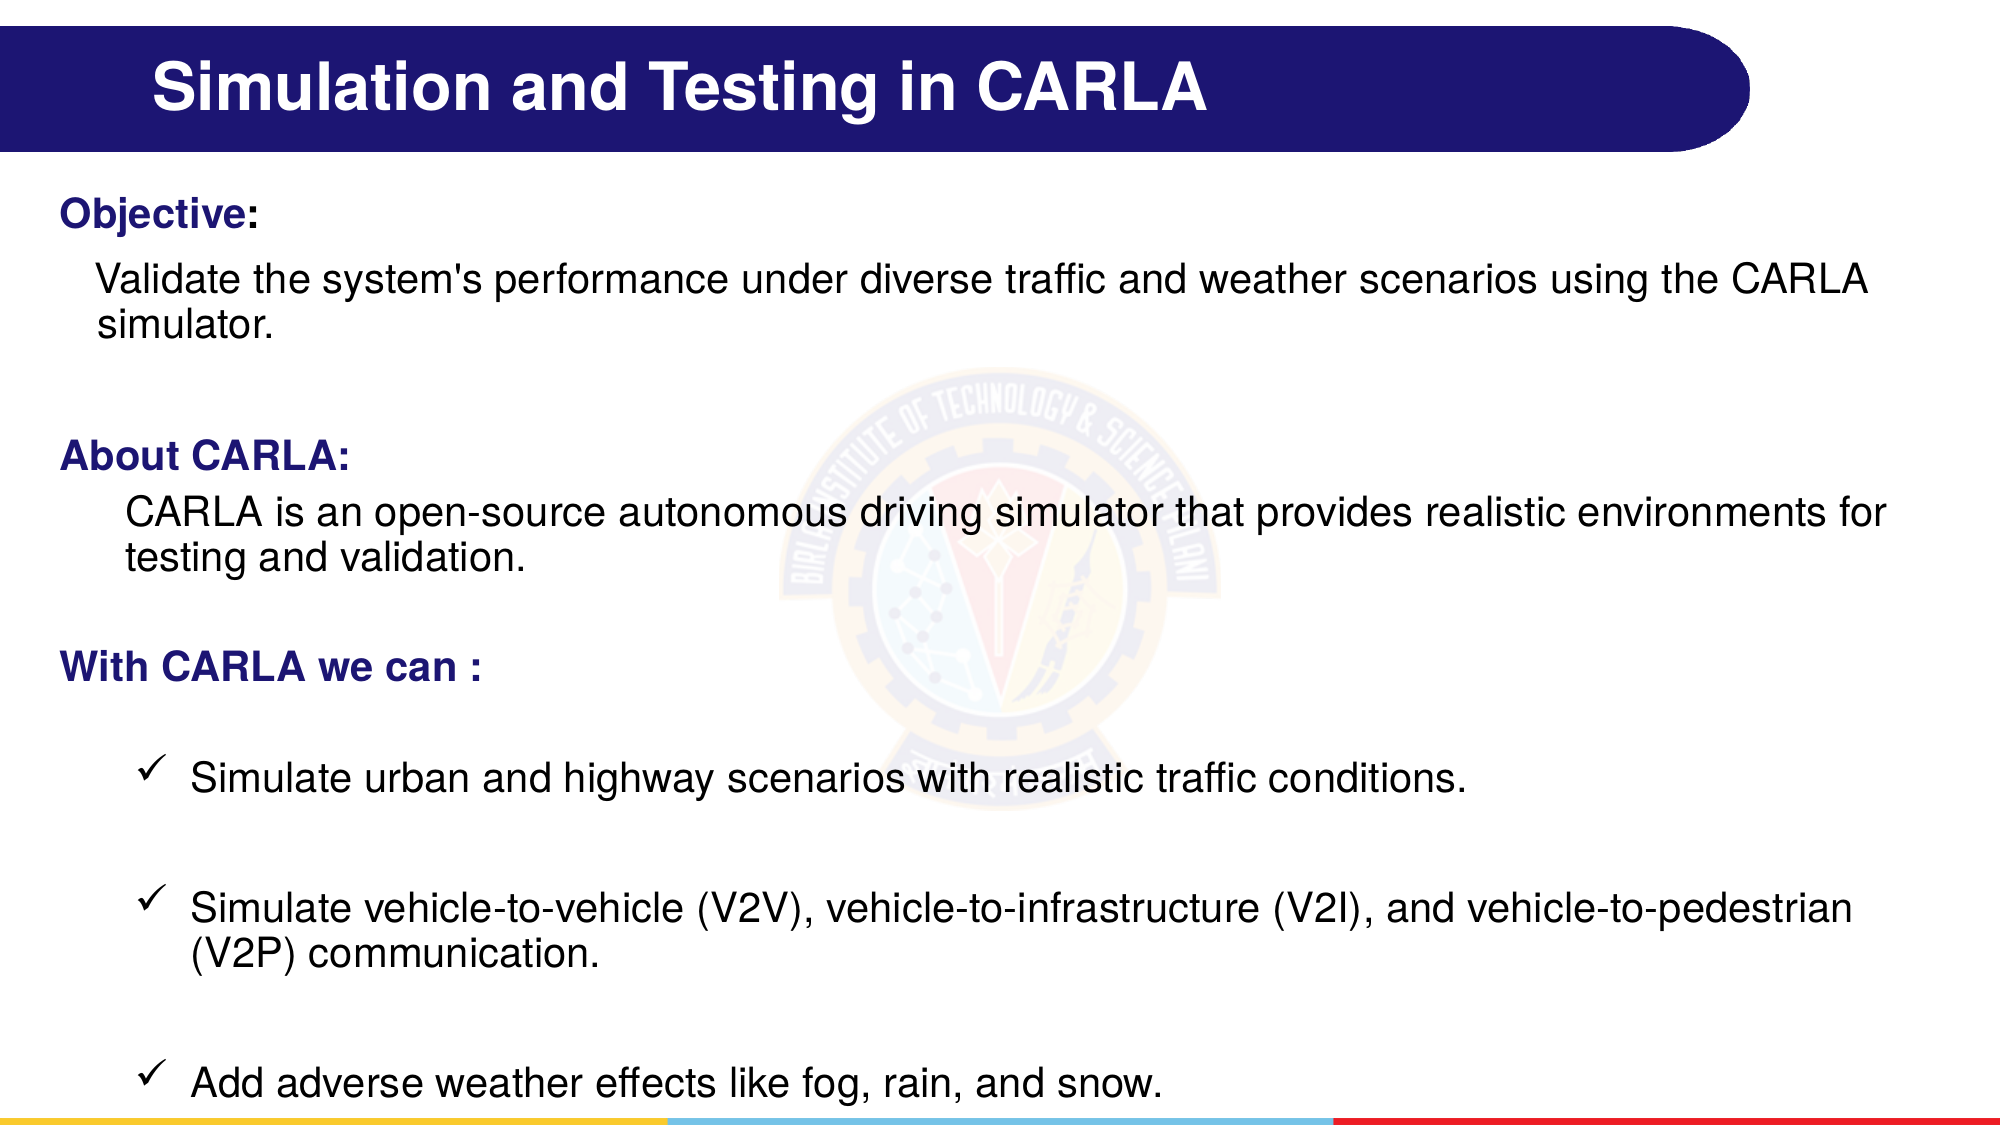

# Simulation and Testing in CARLA
Objective:
   Validate the system's performance under diverse traffic and weather scenarios using the CARLA simulator.

About CARLA:
CARLA is an open-source autonomous driving simulator that provides realistic environments for testing and validation.

With CARLA we can :

Simulate urban and highway scenarios with realistic traffic conditions.

Simulate vehicle-to-vehicle (V2V), vehicle-to-infrastructure (V2I), and vehicle-to-pedestrian (V2P) communication.

Add adverse weather effects like fog, rain, and snow.